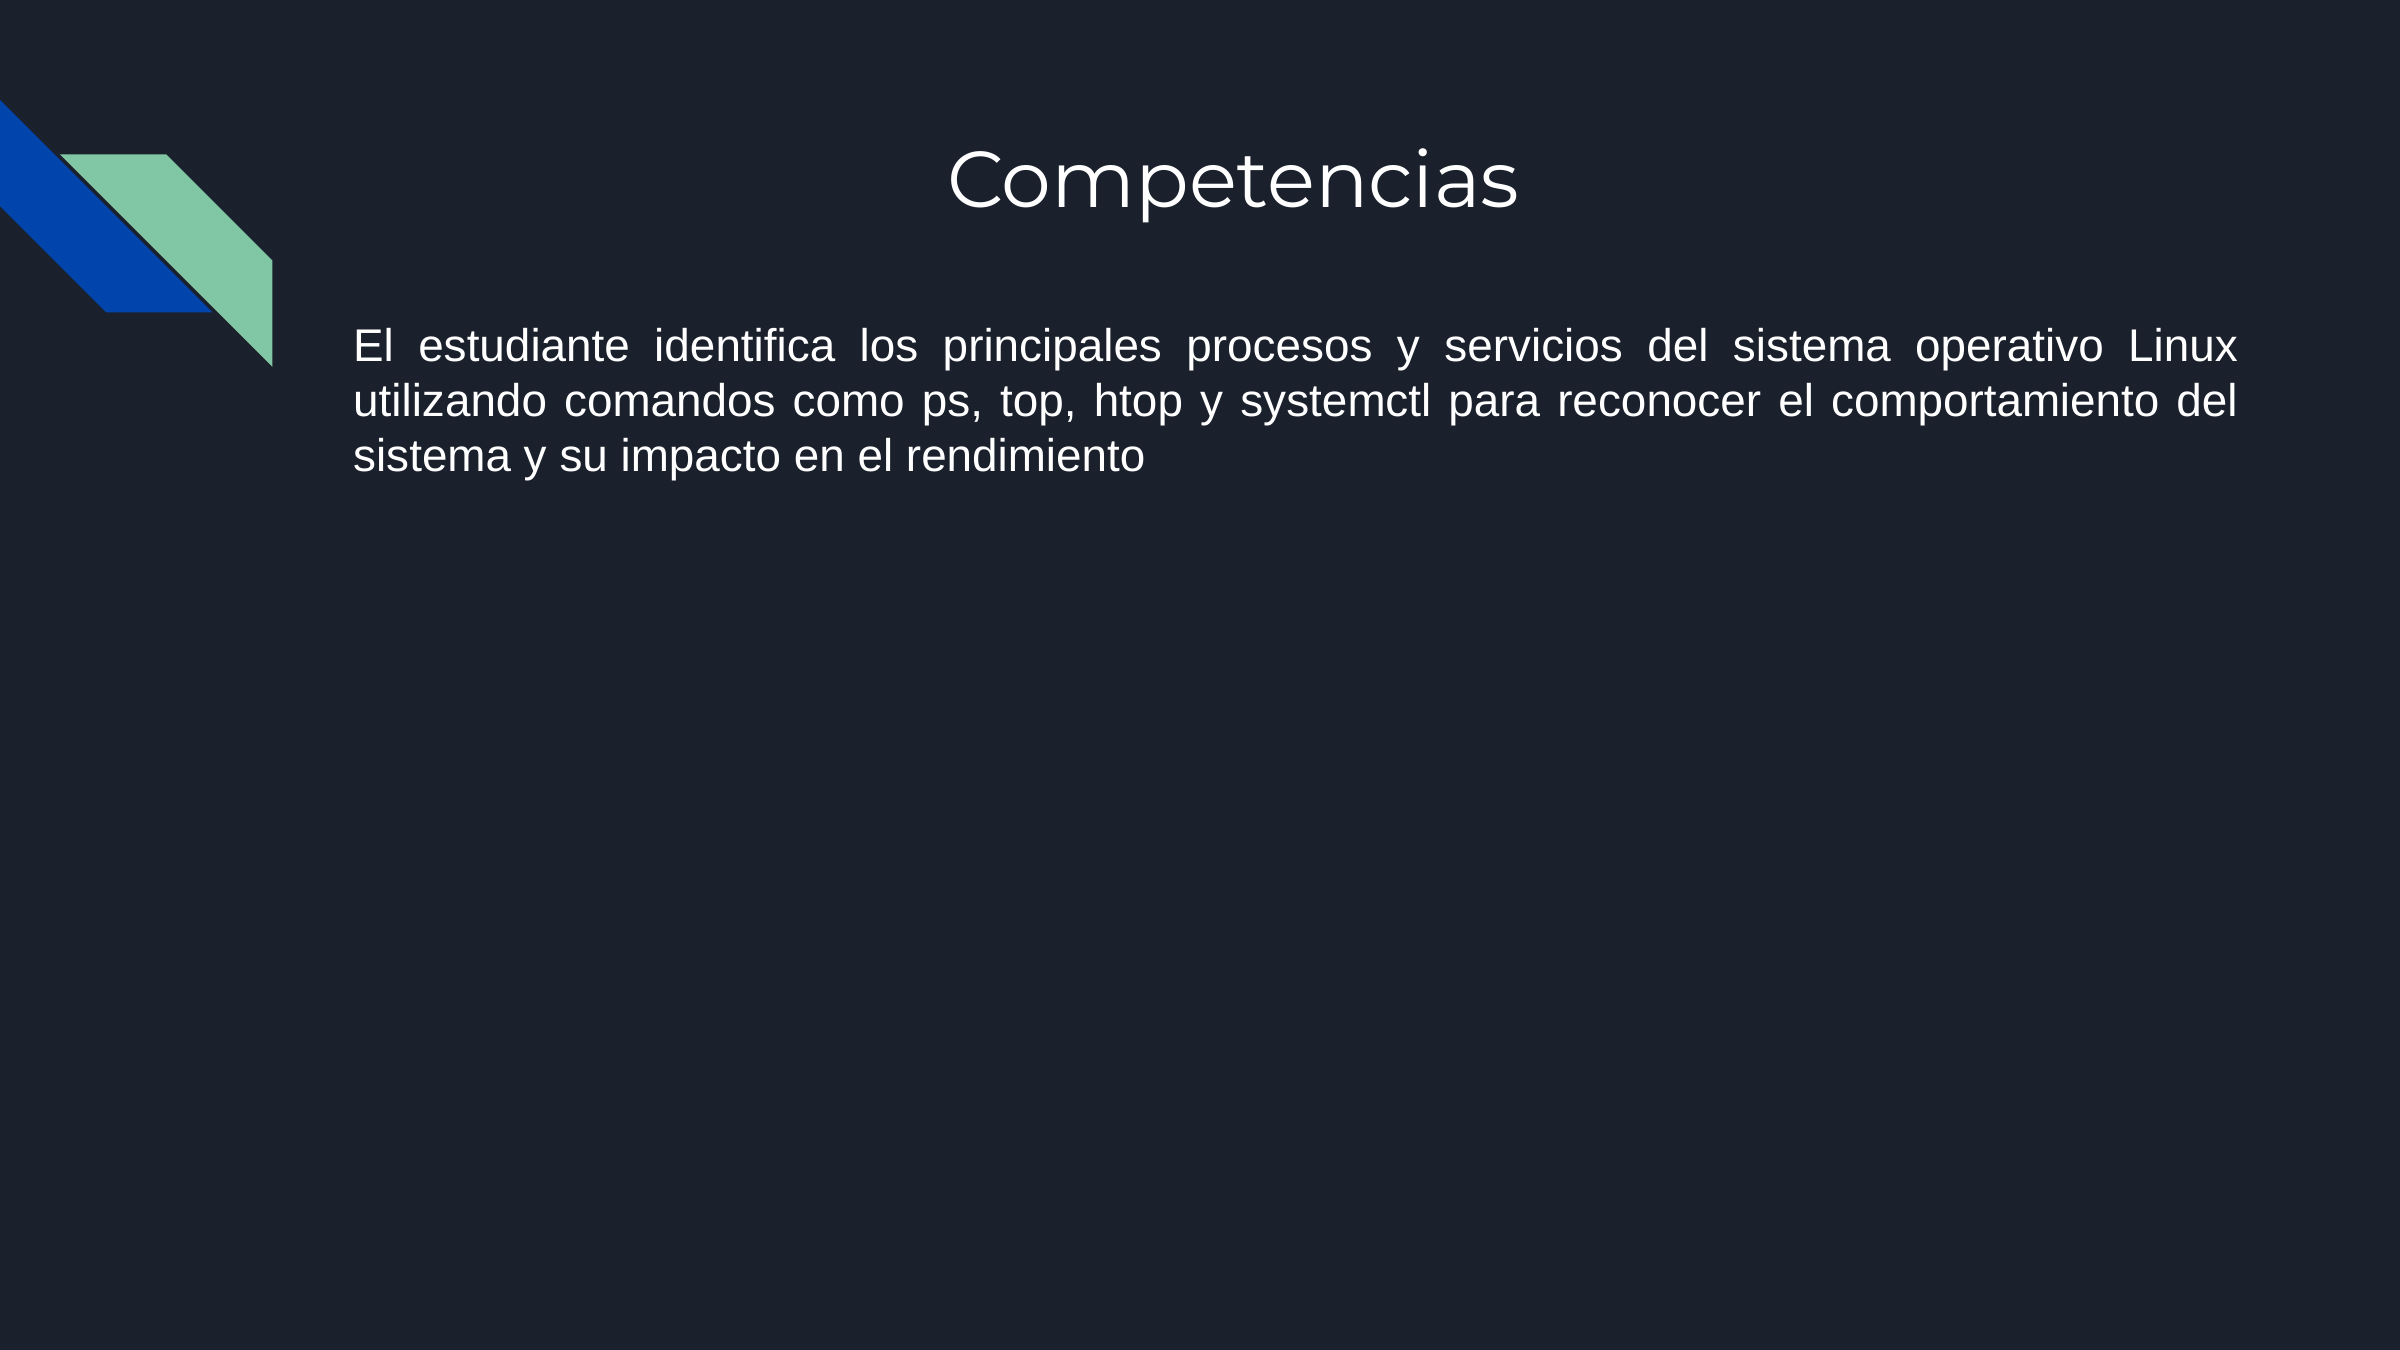

# Competencias
El estudiante identifica los principales procesos y servicios del sistema operativo Linux utilizando comandos como ps, top, htop y systemctl para reconocer el comportamiento del sistema y su impacto en el rendimiento